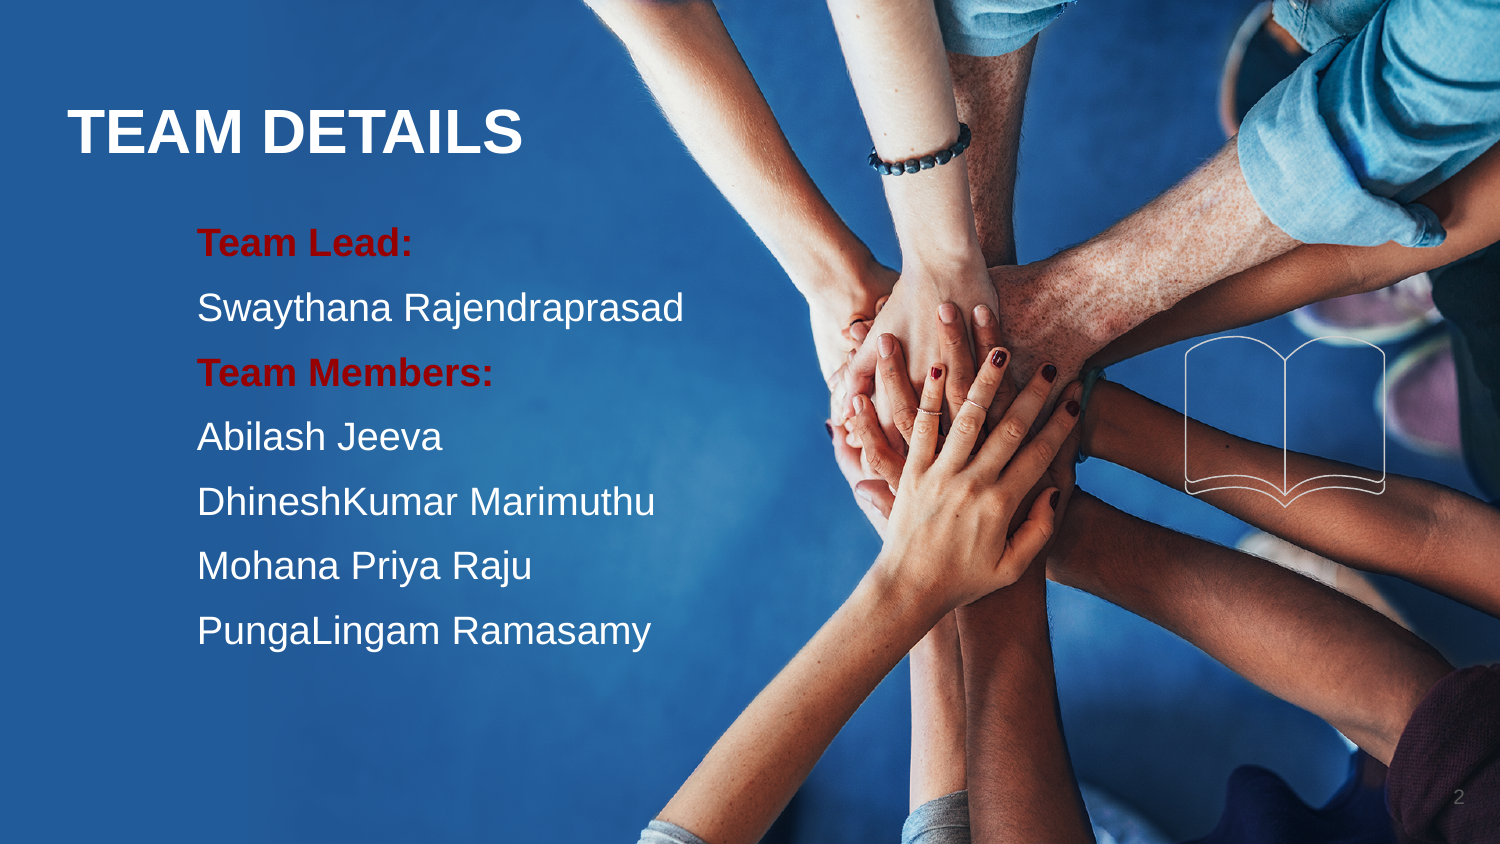

# TEAM DETAILS
Team Lead:
Swaythana Rajendraprasad
Team Members:
Abilash Jeeva
DhineshKumar Marimuthu
Mohana Priya Raju
PungaLingam Ramasamy

2